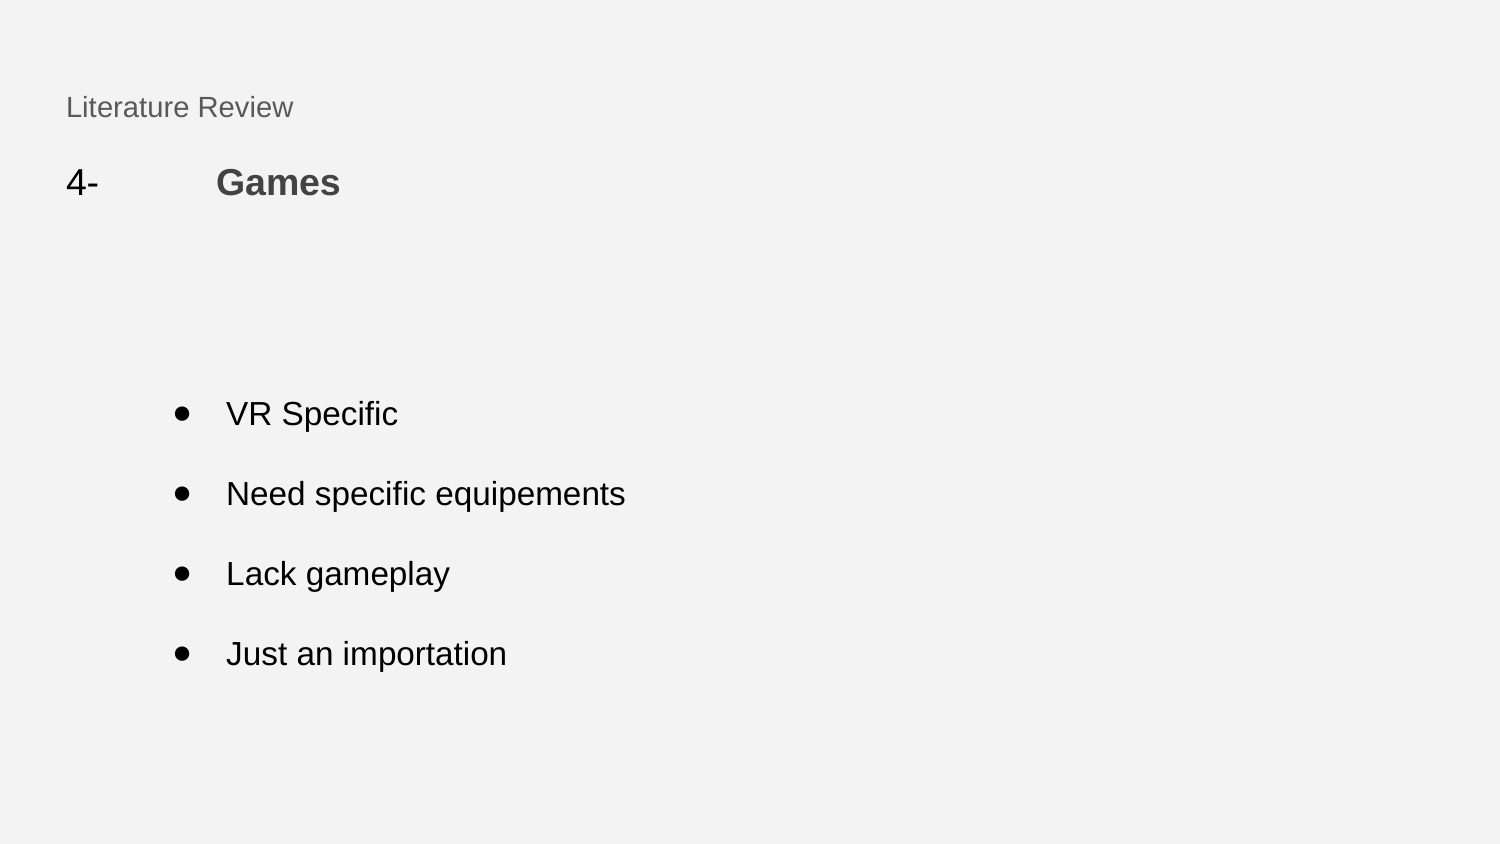

Literature Review
# 4-	Games
VR Specific
Need specific equipements
Lack gameplay
Just an importation